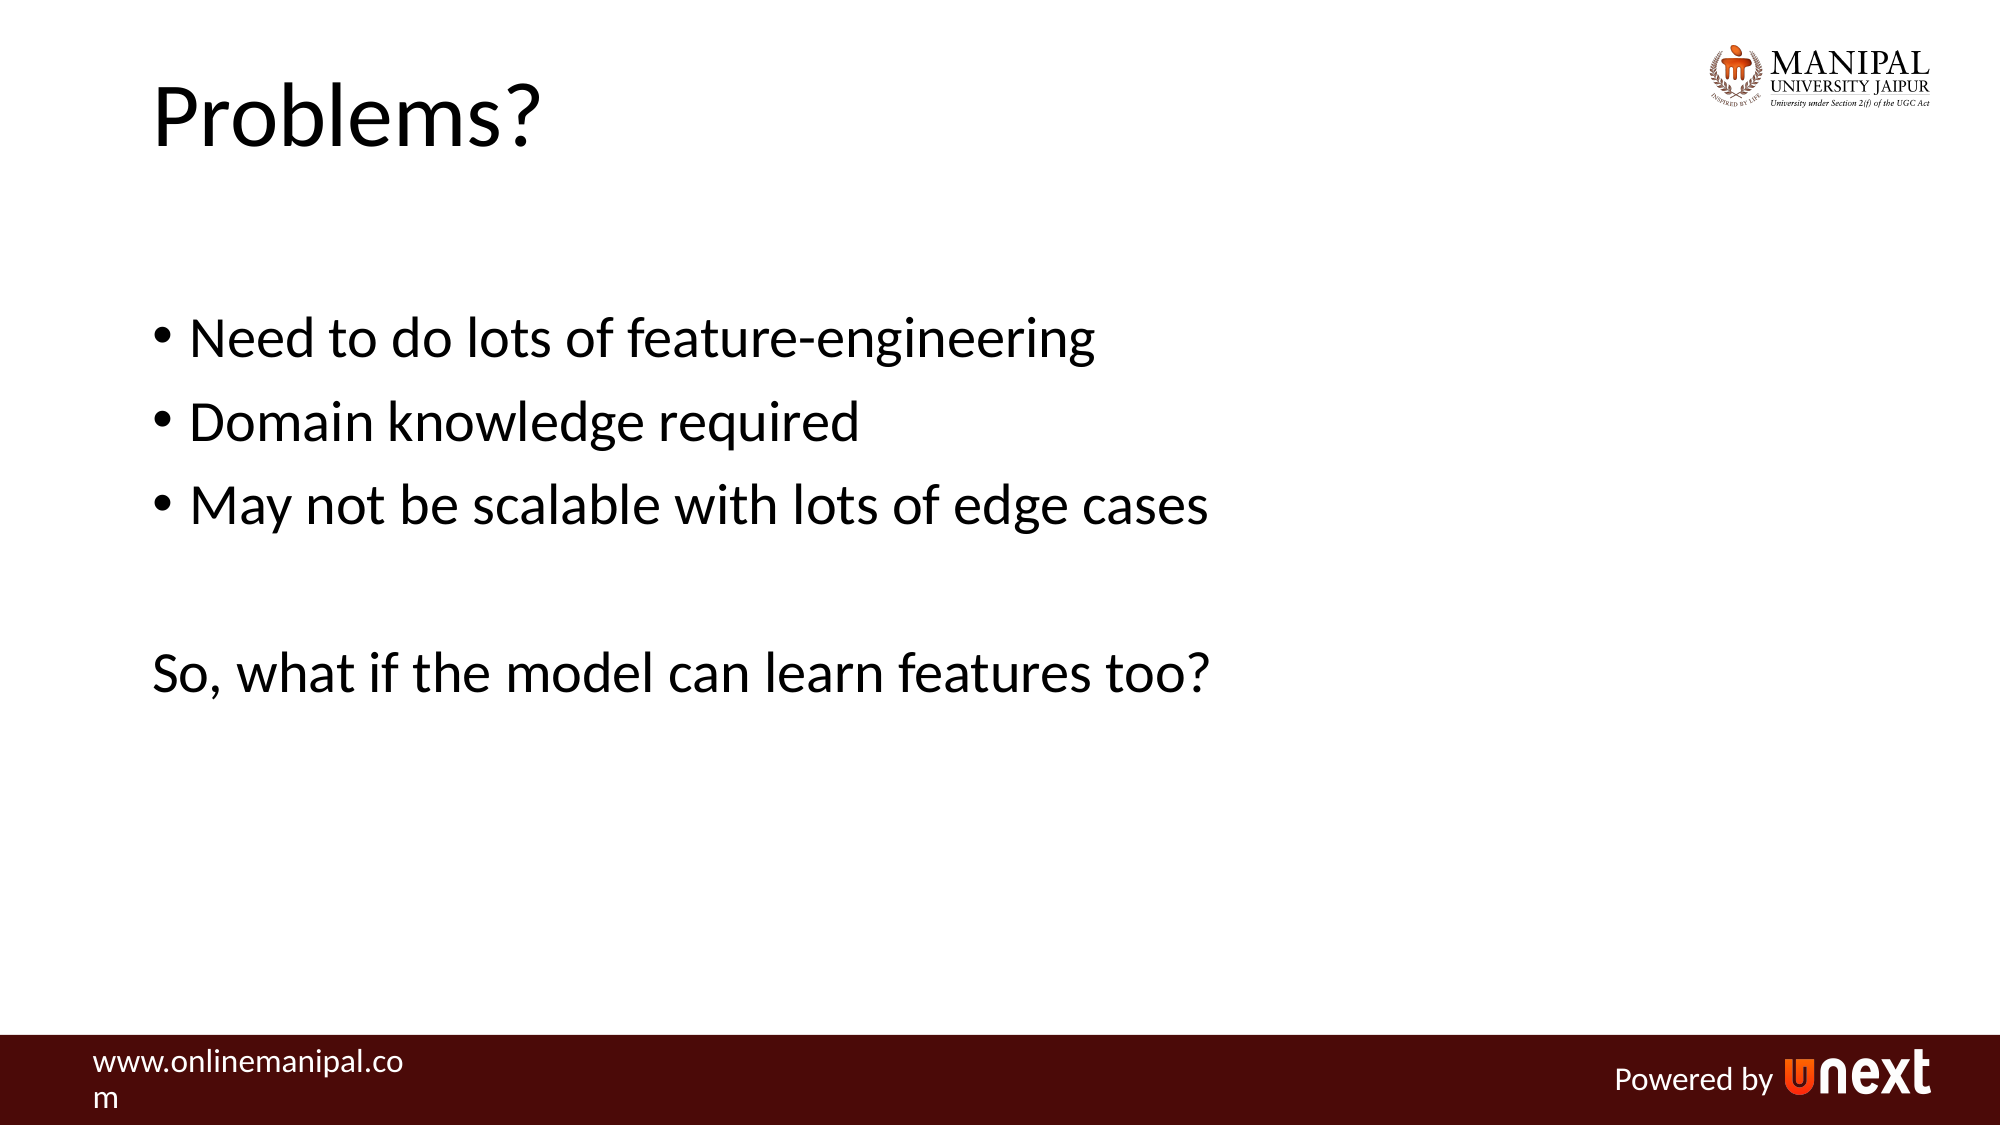

# Problems?
Need to do lots of feature-engineering
Domain knowledge required
May not be scalable with lots of edge cases

So, what if the model can learn features too?